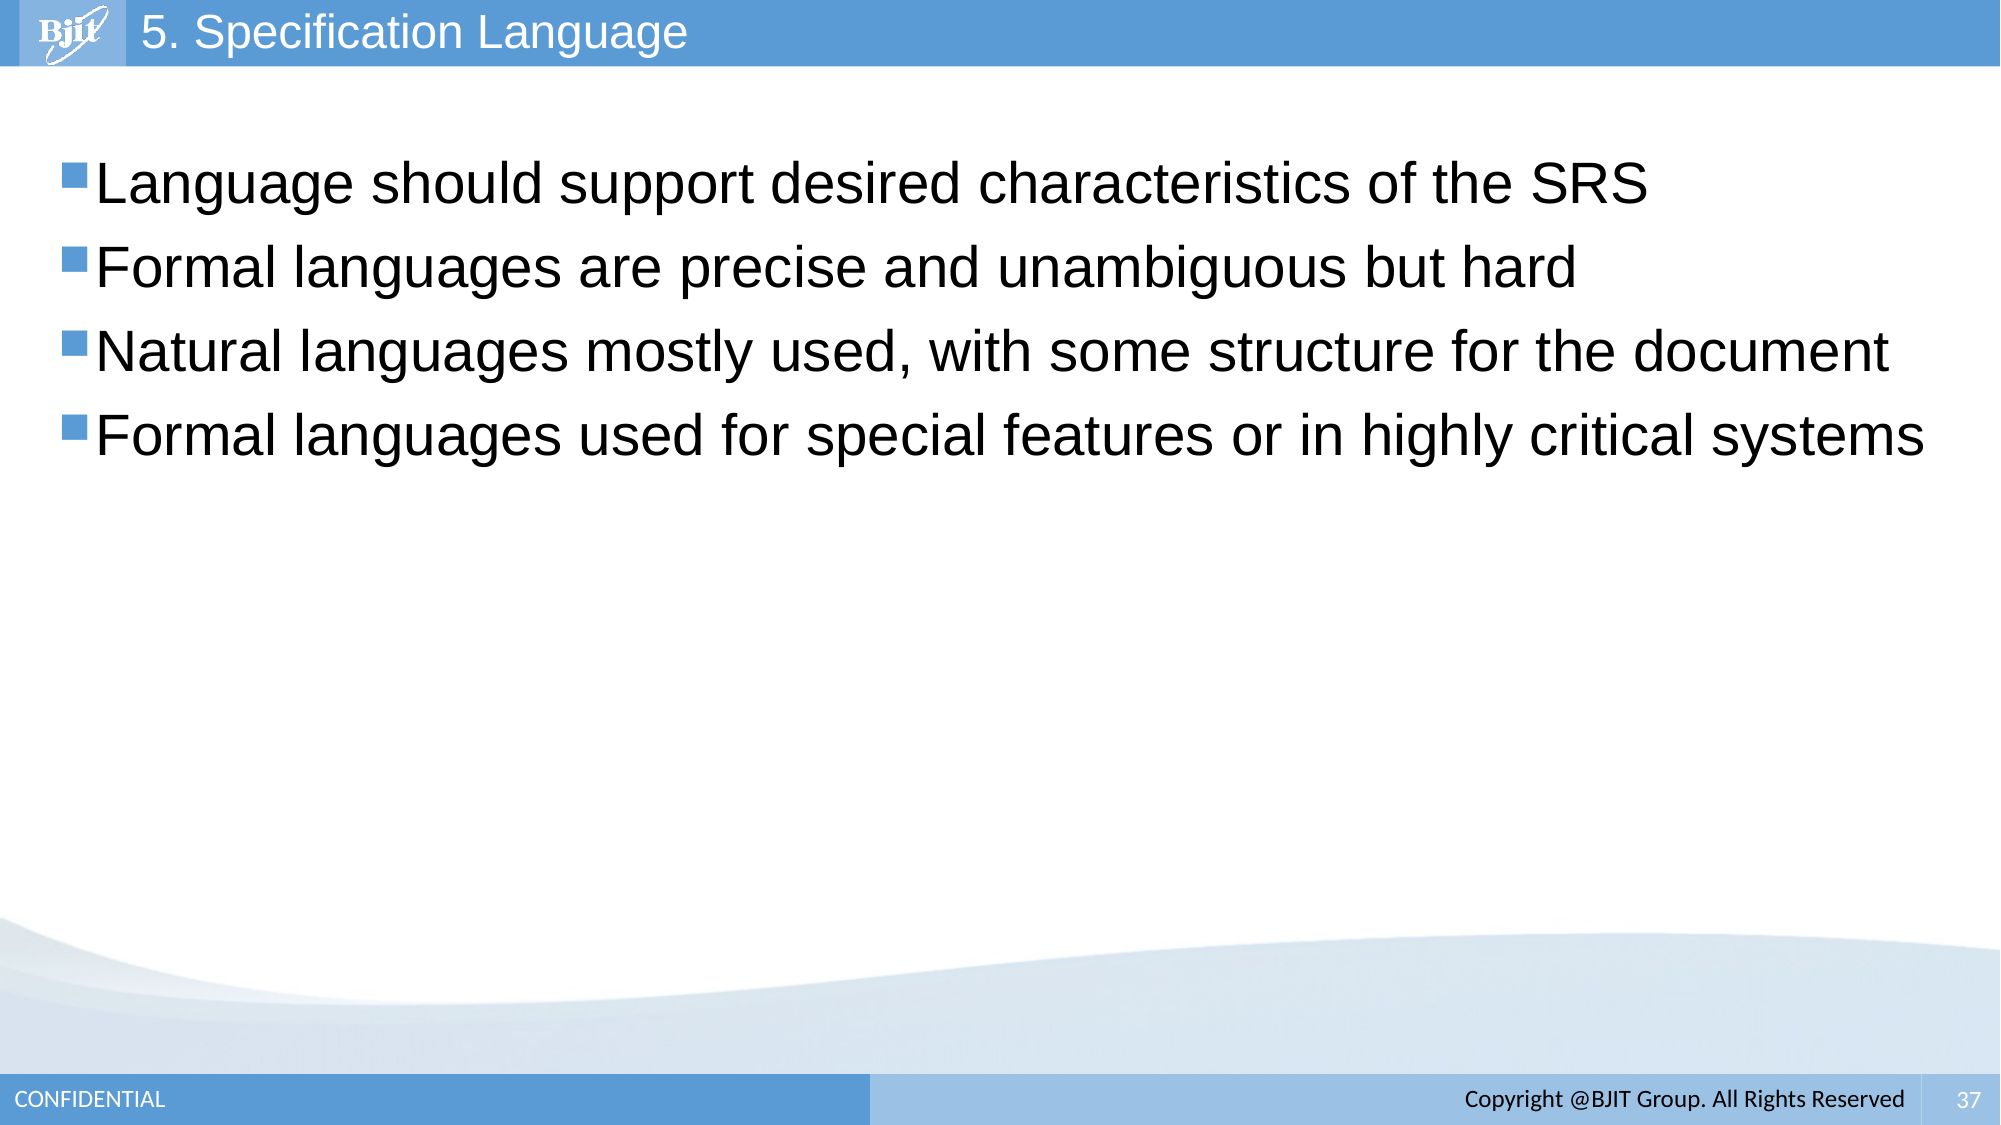

# 5. Specification Language
Language should support desired characteristics of the SRS
Formal languages are precise and unambiguous but hard
Natural languages mostly used, with some structure for the document
Formal languages used for special features or in highly critical systems